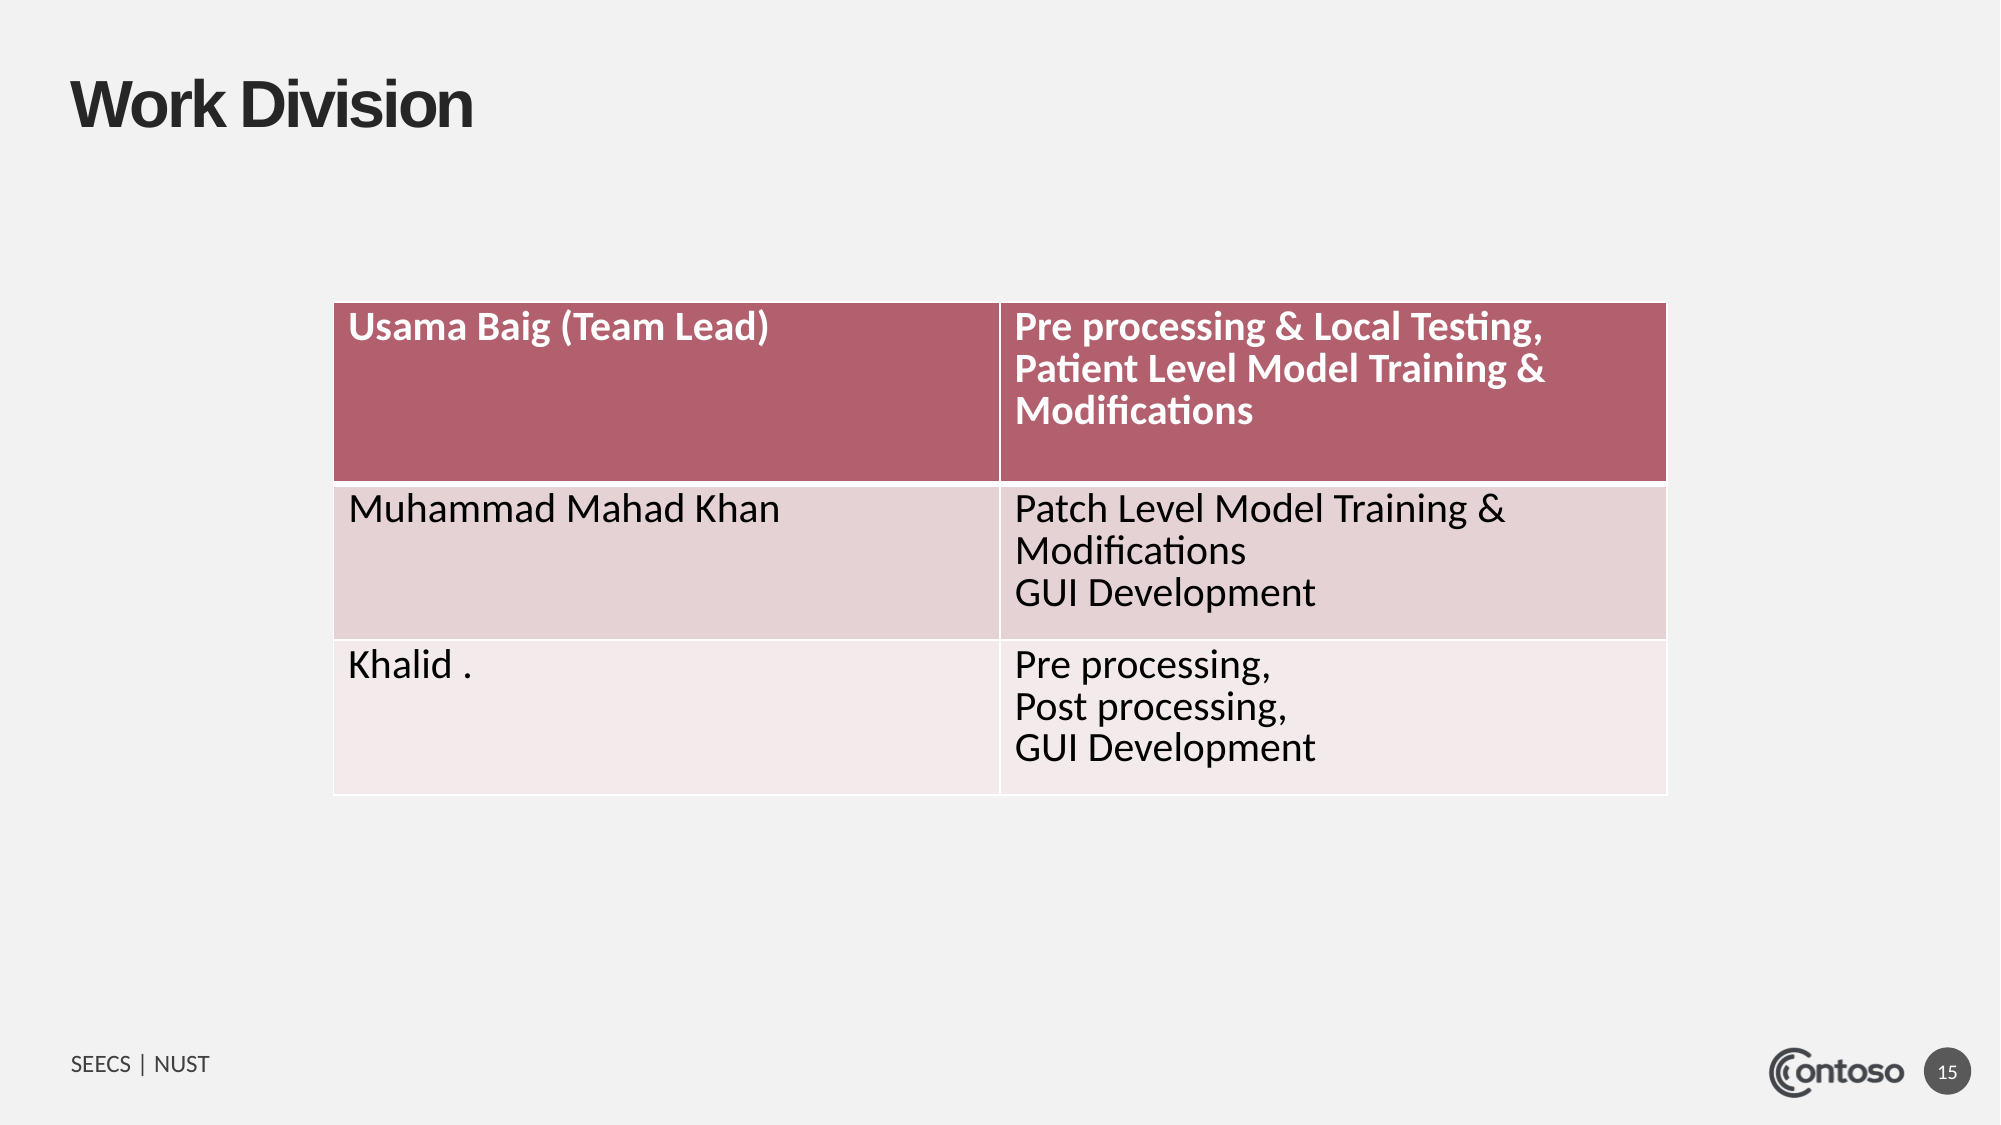

# Work Division
| Usama Baig (Team Lead) | Pre processing & Local Testing, Patient Level Model Training & Modifications |
| --- | --- |
| Muhammad Mahad Khan | Patch Level Model Training & Modifications GUI Development |
| Khalid . | Pre processing, Post processing, GUI Development |
SEECS | NUST
15